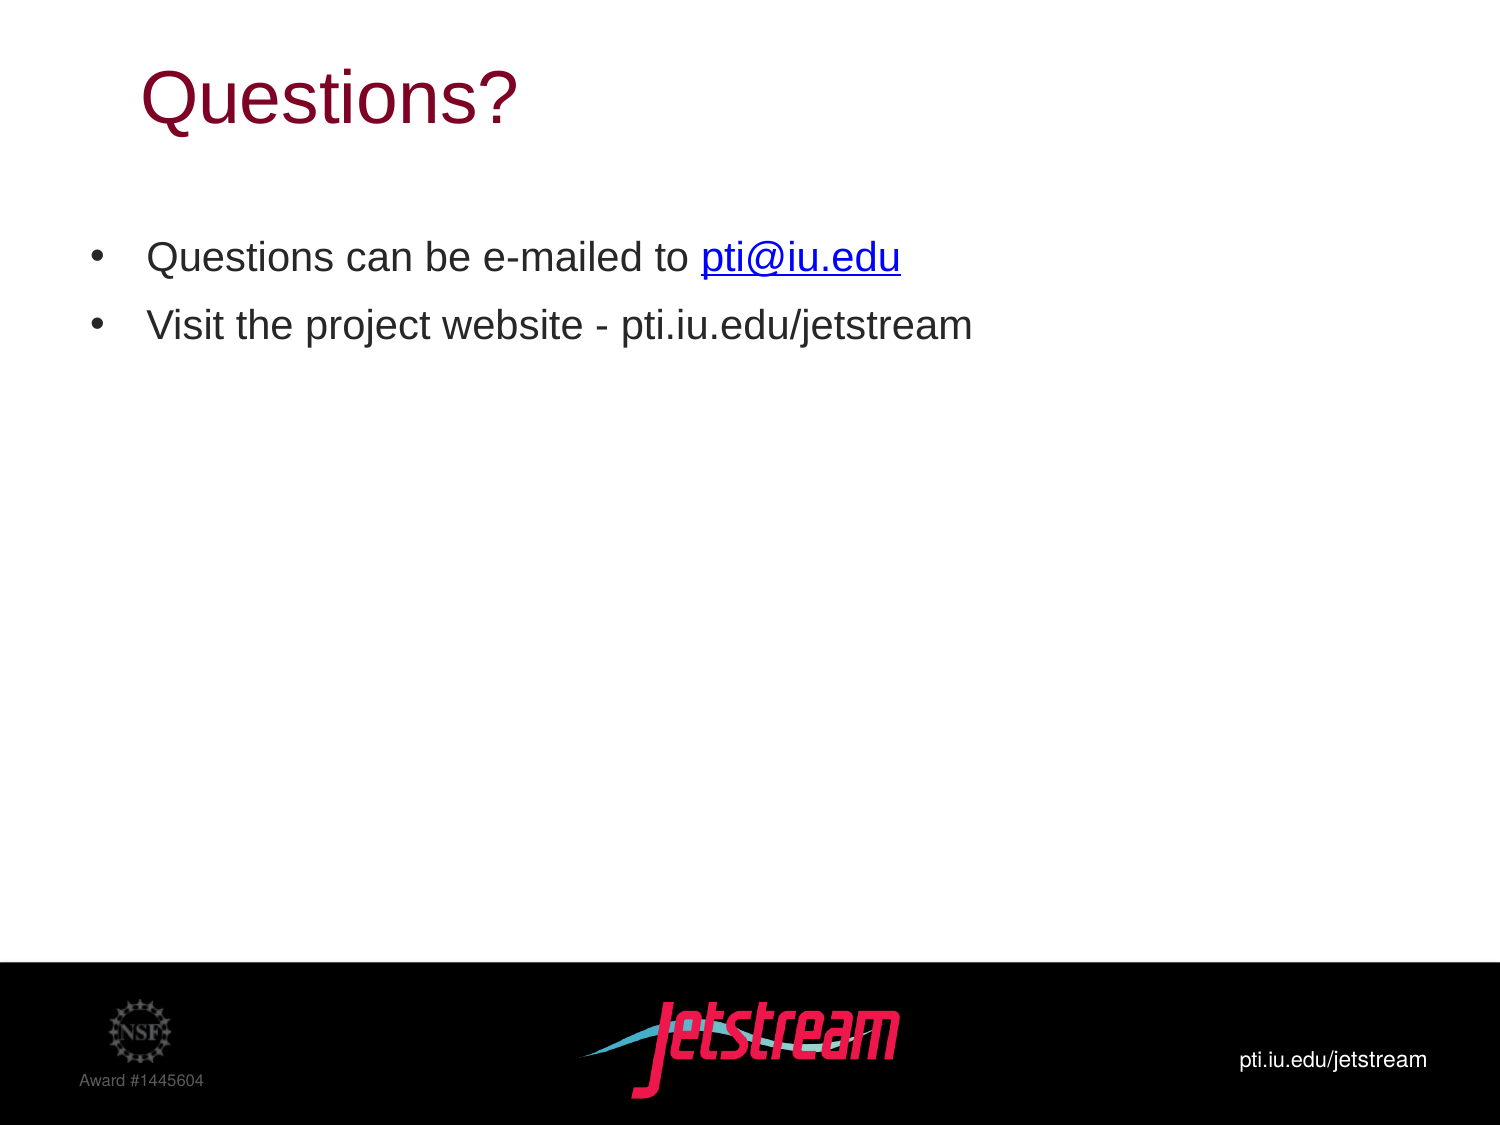

# Questions?
Questions can be e-mailed to pti@iu.edu
Visit the project website - pti.iu.edu/jetstream